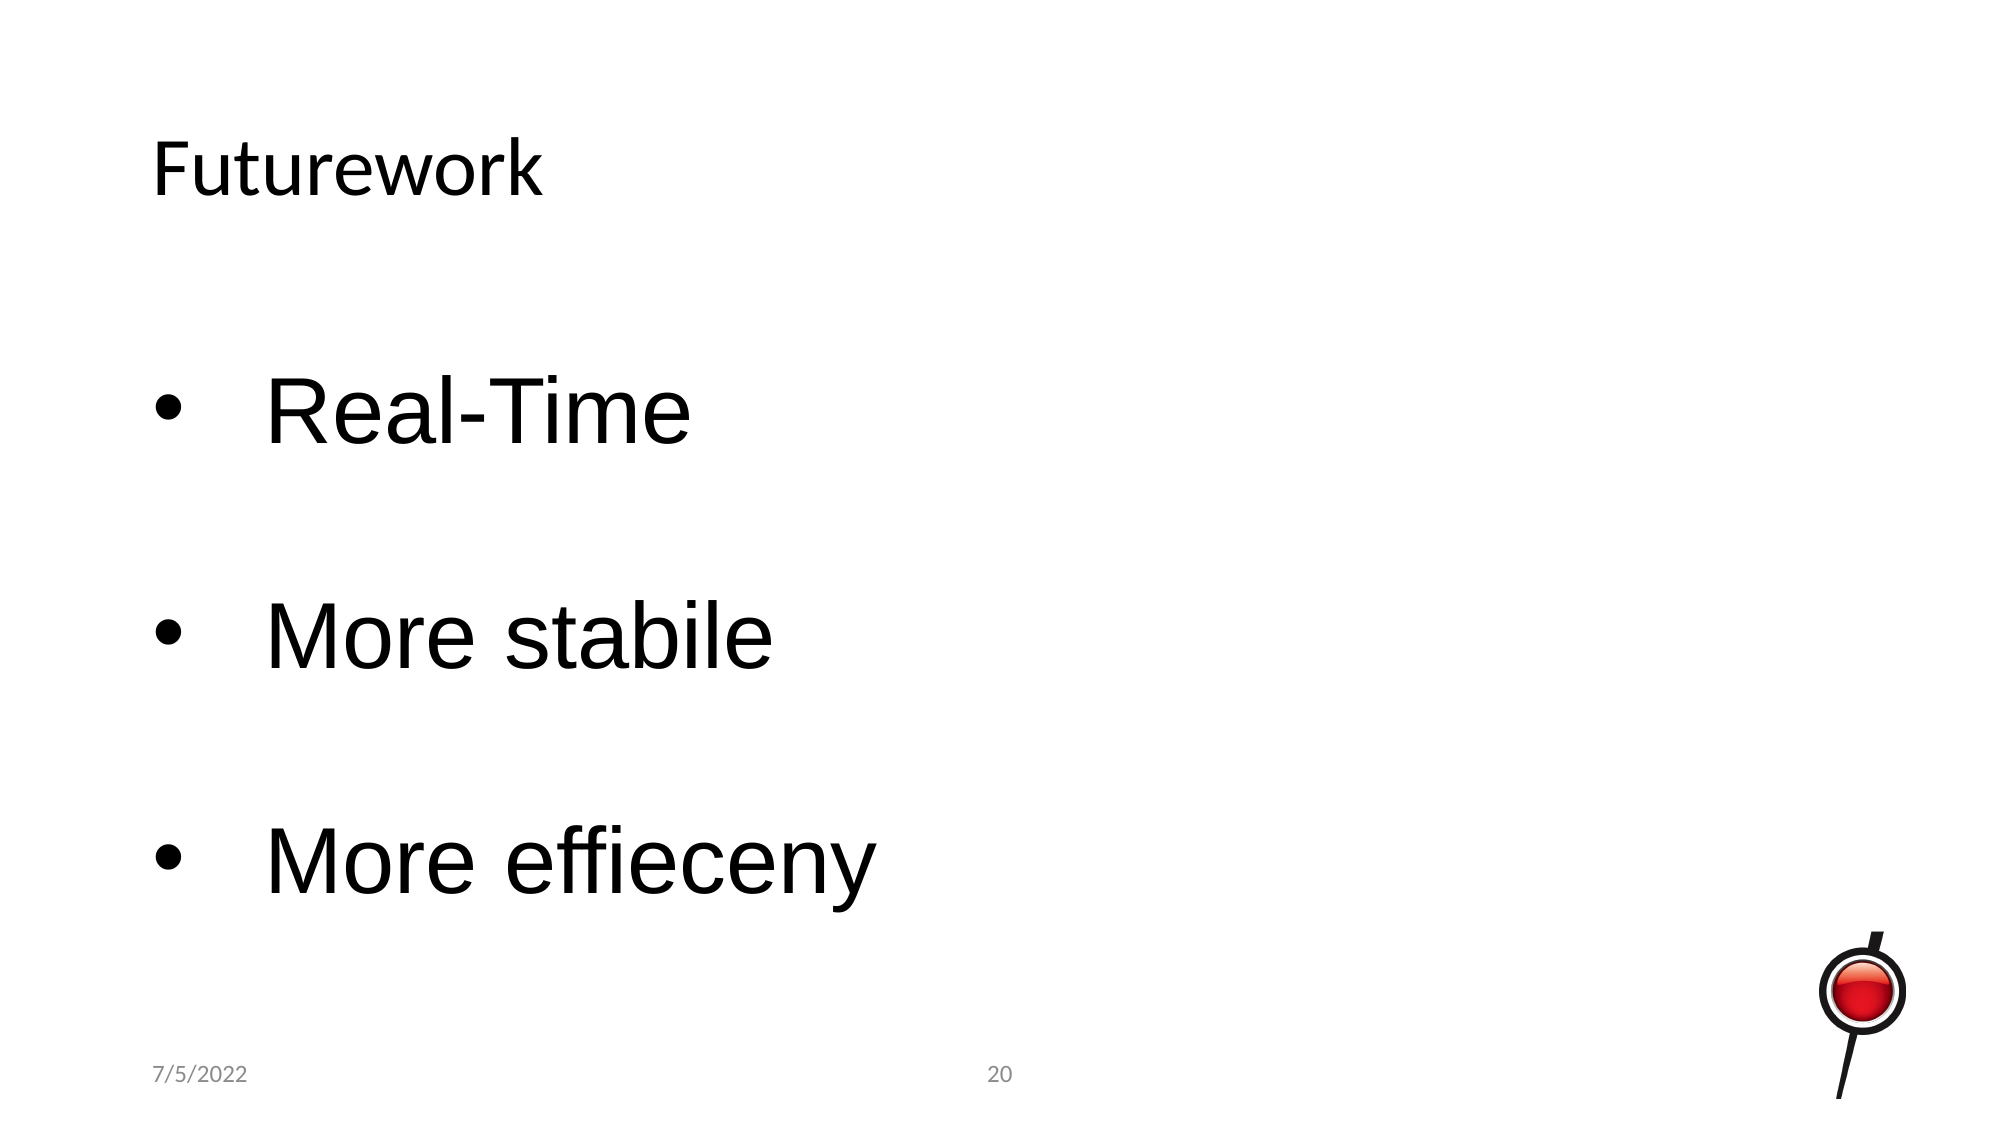

Futurework
Real-Time

More stabile

More effieceny

7/5/2022
20